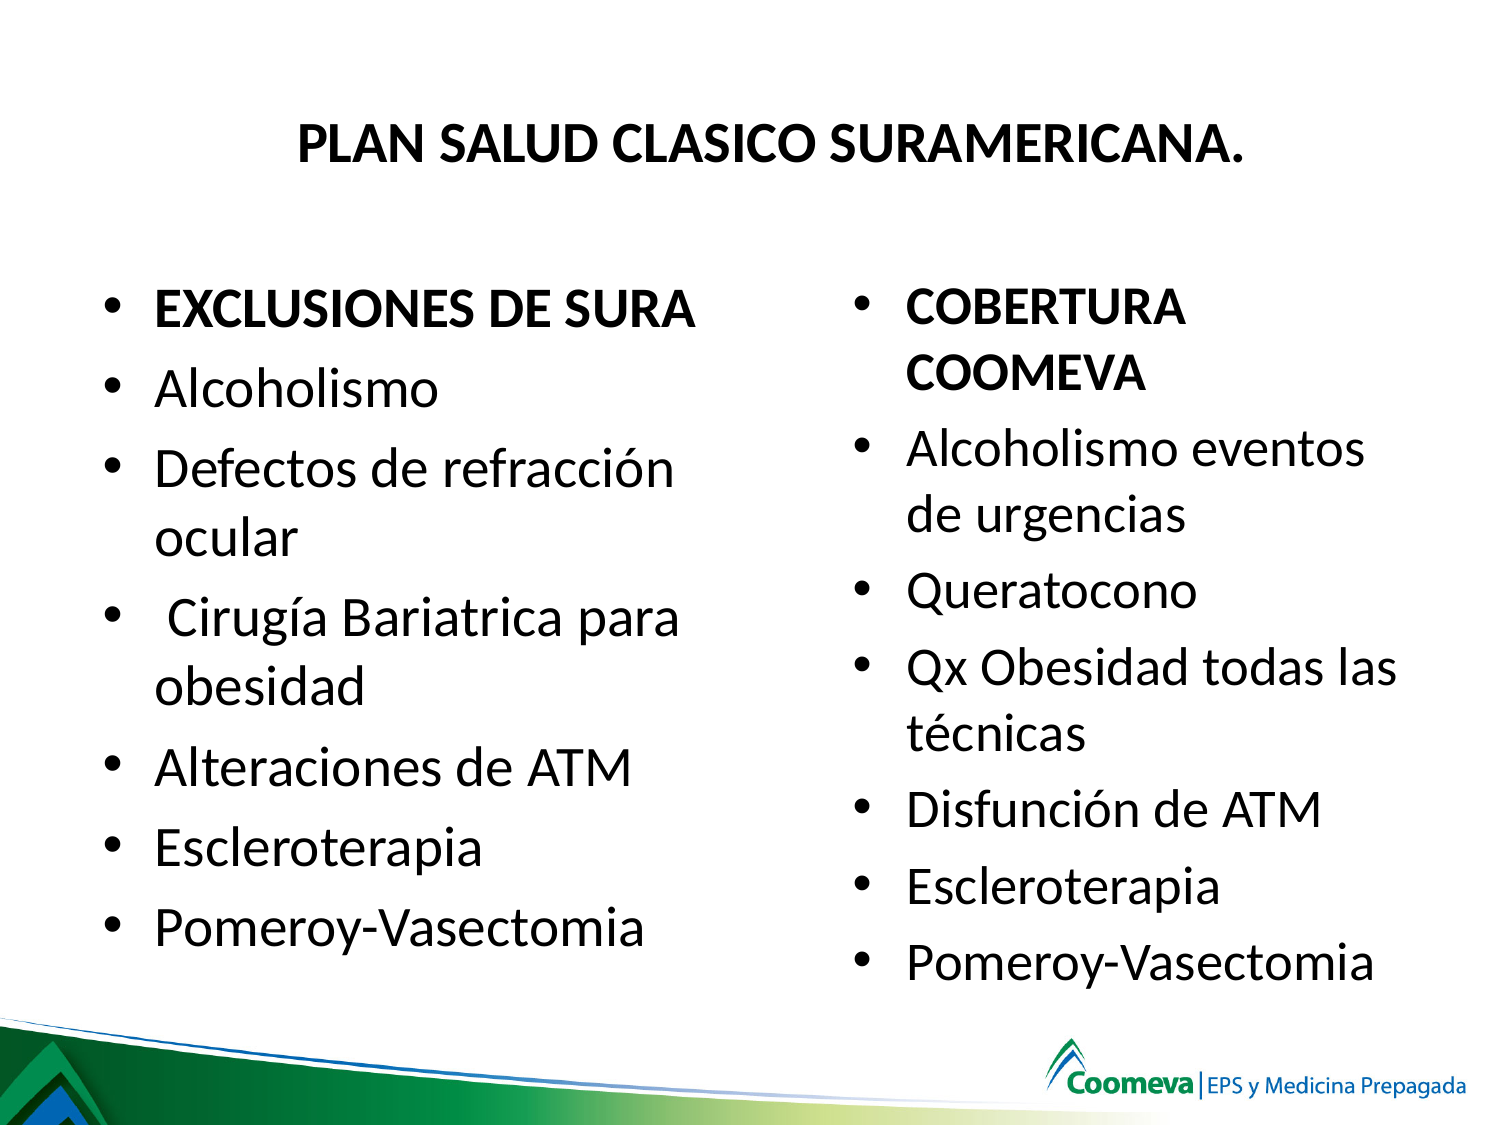

PLAN SALUD CLASICO SURAMERICANA.
COBERTURA COOMEVA
Alcoholismo eventos de urgencias
Queratocono
Qx Obesidad todas las técnicas
Disfunción de ATM
Escleroterapia
Pomeroy-Vasectomia

EXCLUSIONES DE SURA
Alcoholismo
Defectos de refracción ocular
 Cirugía Bariatrica para obesidad
Alteraciones de ATM
Escleroterapia
Pomeroy-Vasectomia